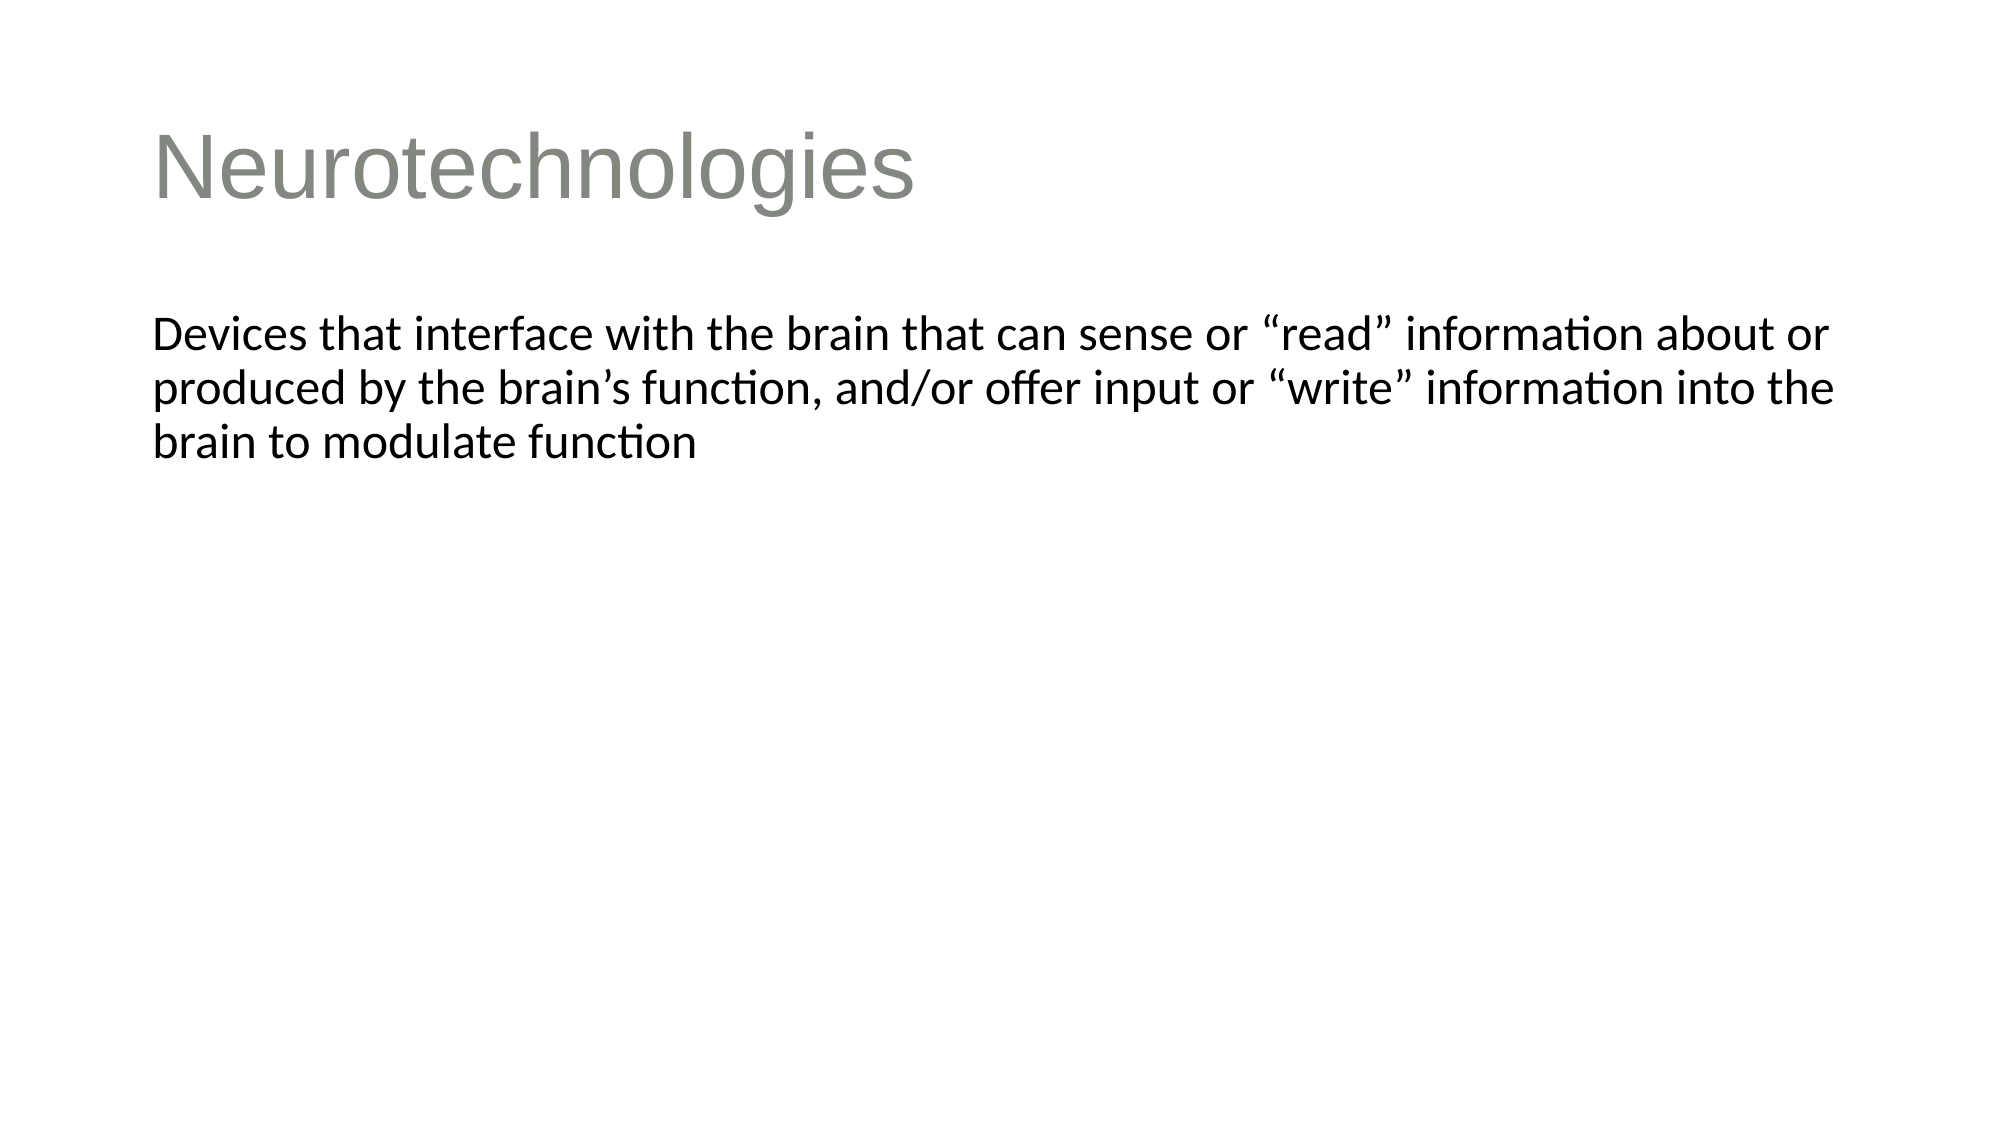

# Neurotechnologies
Devices that interface with the brain that can sense or “read” information about or produced by the brain’s function, and/or offer input or “write” information into the brain to modulate function